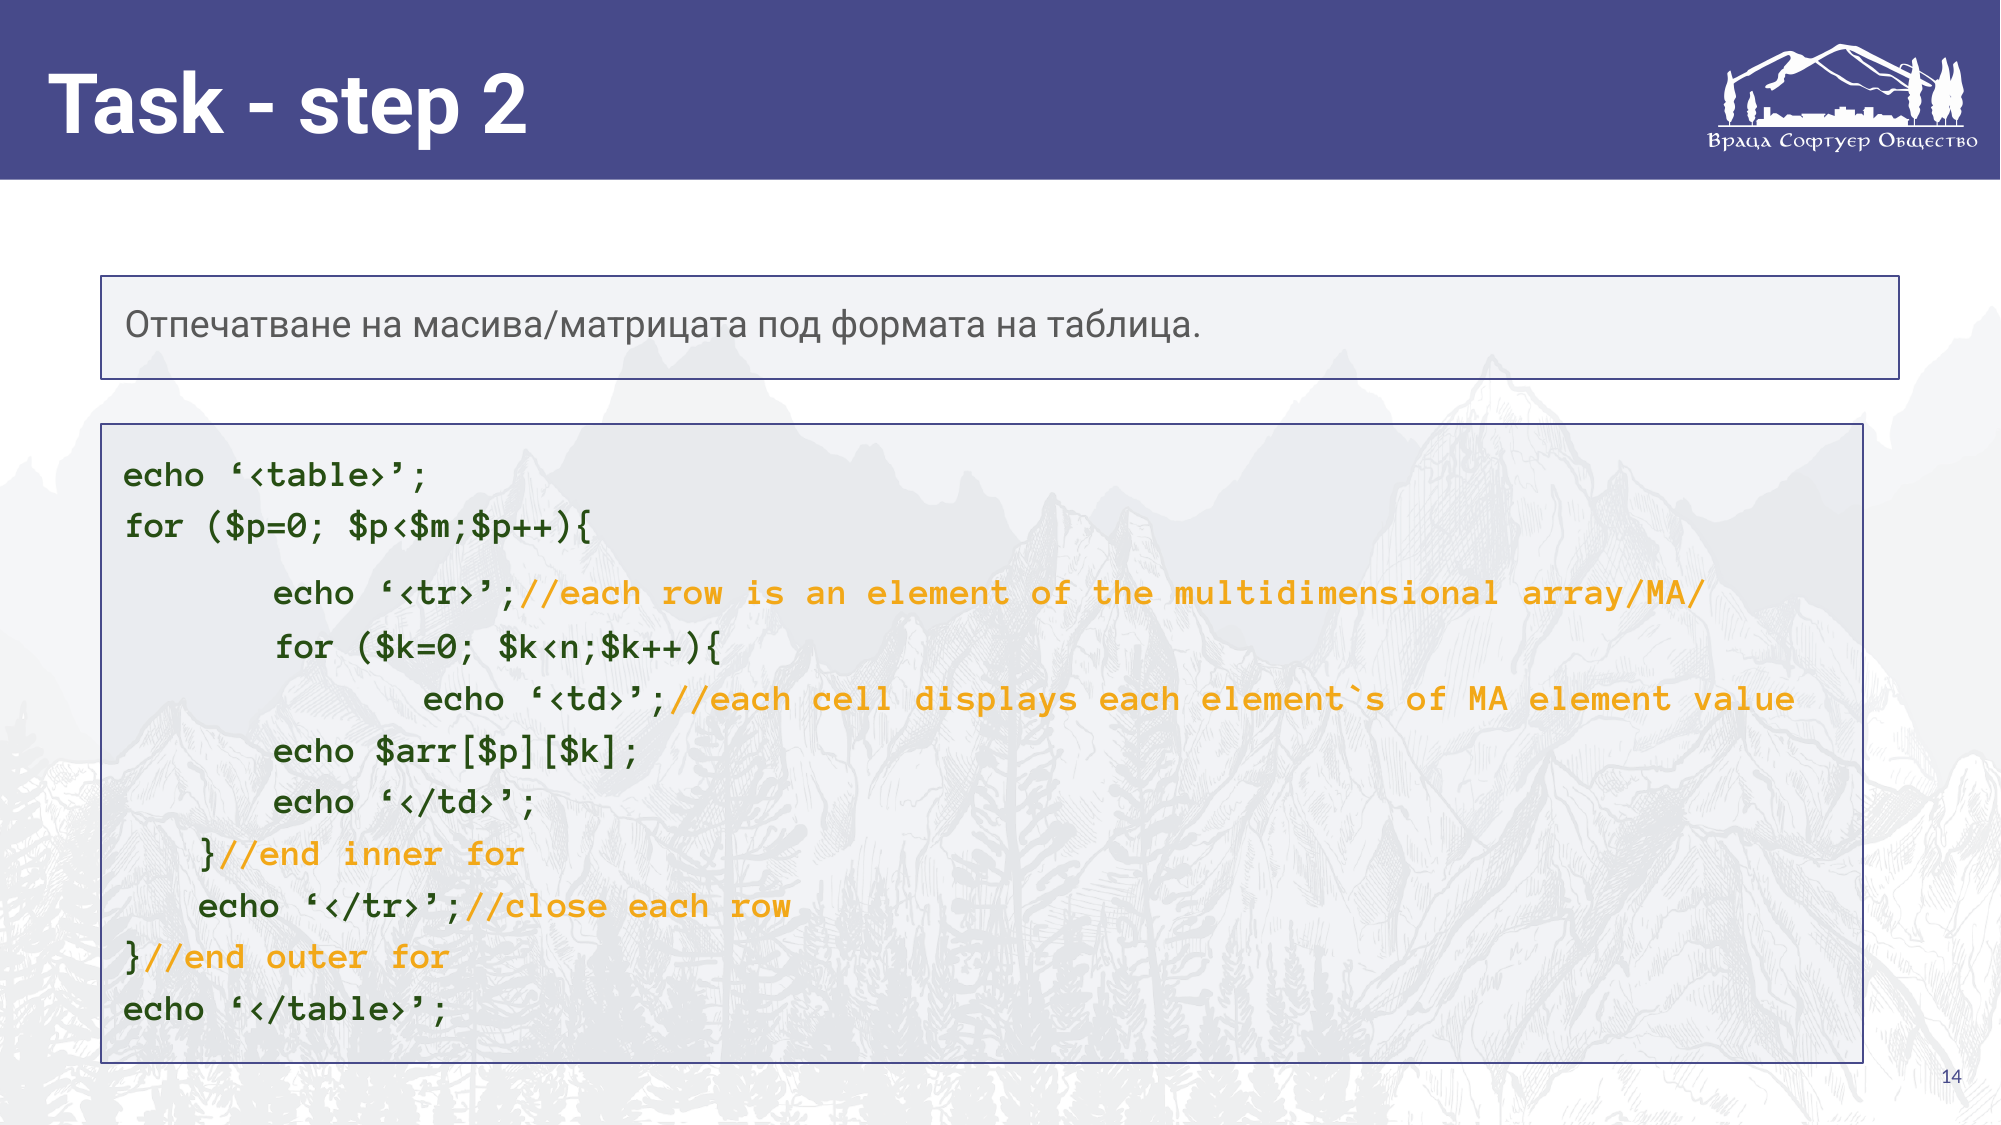

# Task - step 2
Отпечатване на масива/матрицата под формата на таблица.

echo ‘<table>’;
for ($p=0; $p<$m;$p++){
	echo ‘<tr>’;//each row is an element of the multidimensional array/MA/
   	for ($k=0; $k<n;$k++){
		echo ‘<td>’;//each cell displays each element`s of MA element value
echo $arr[$p][$k];
echo ‘</td>’;
}//end inner for
echo ‘</tr>’;//close each row
}//end outer for
echo ‘</table>’;
14